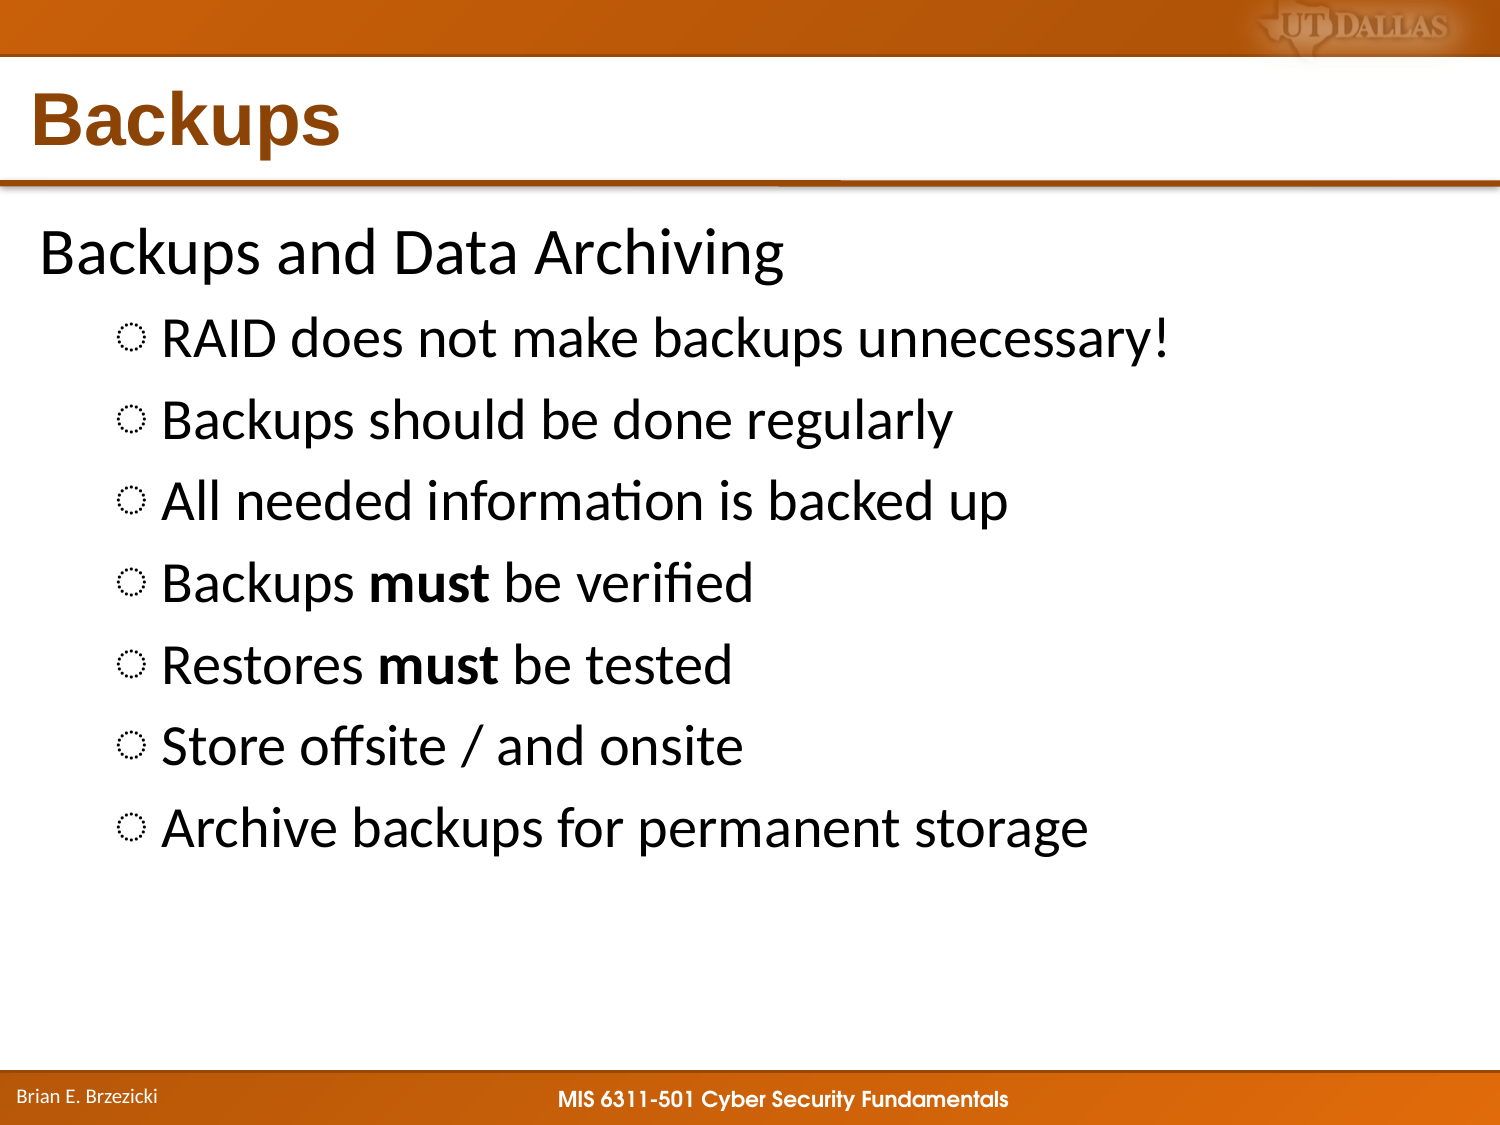

# Backups
Backups and Data Archiving
RAID does not make backups unnecessary!
Backups should be done regularly
All needed information is backed up
Backups must be verified
Restores must be tested
Store offsite / and onsite
Archive backups for permanent storage
Brian E. Brzezicki